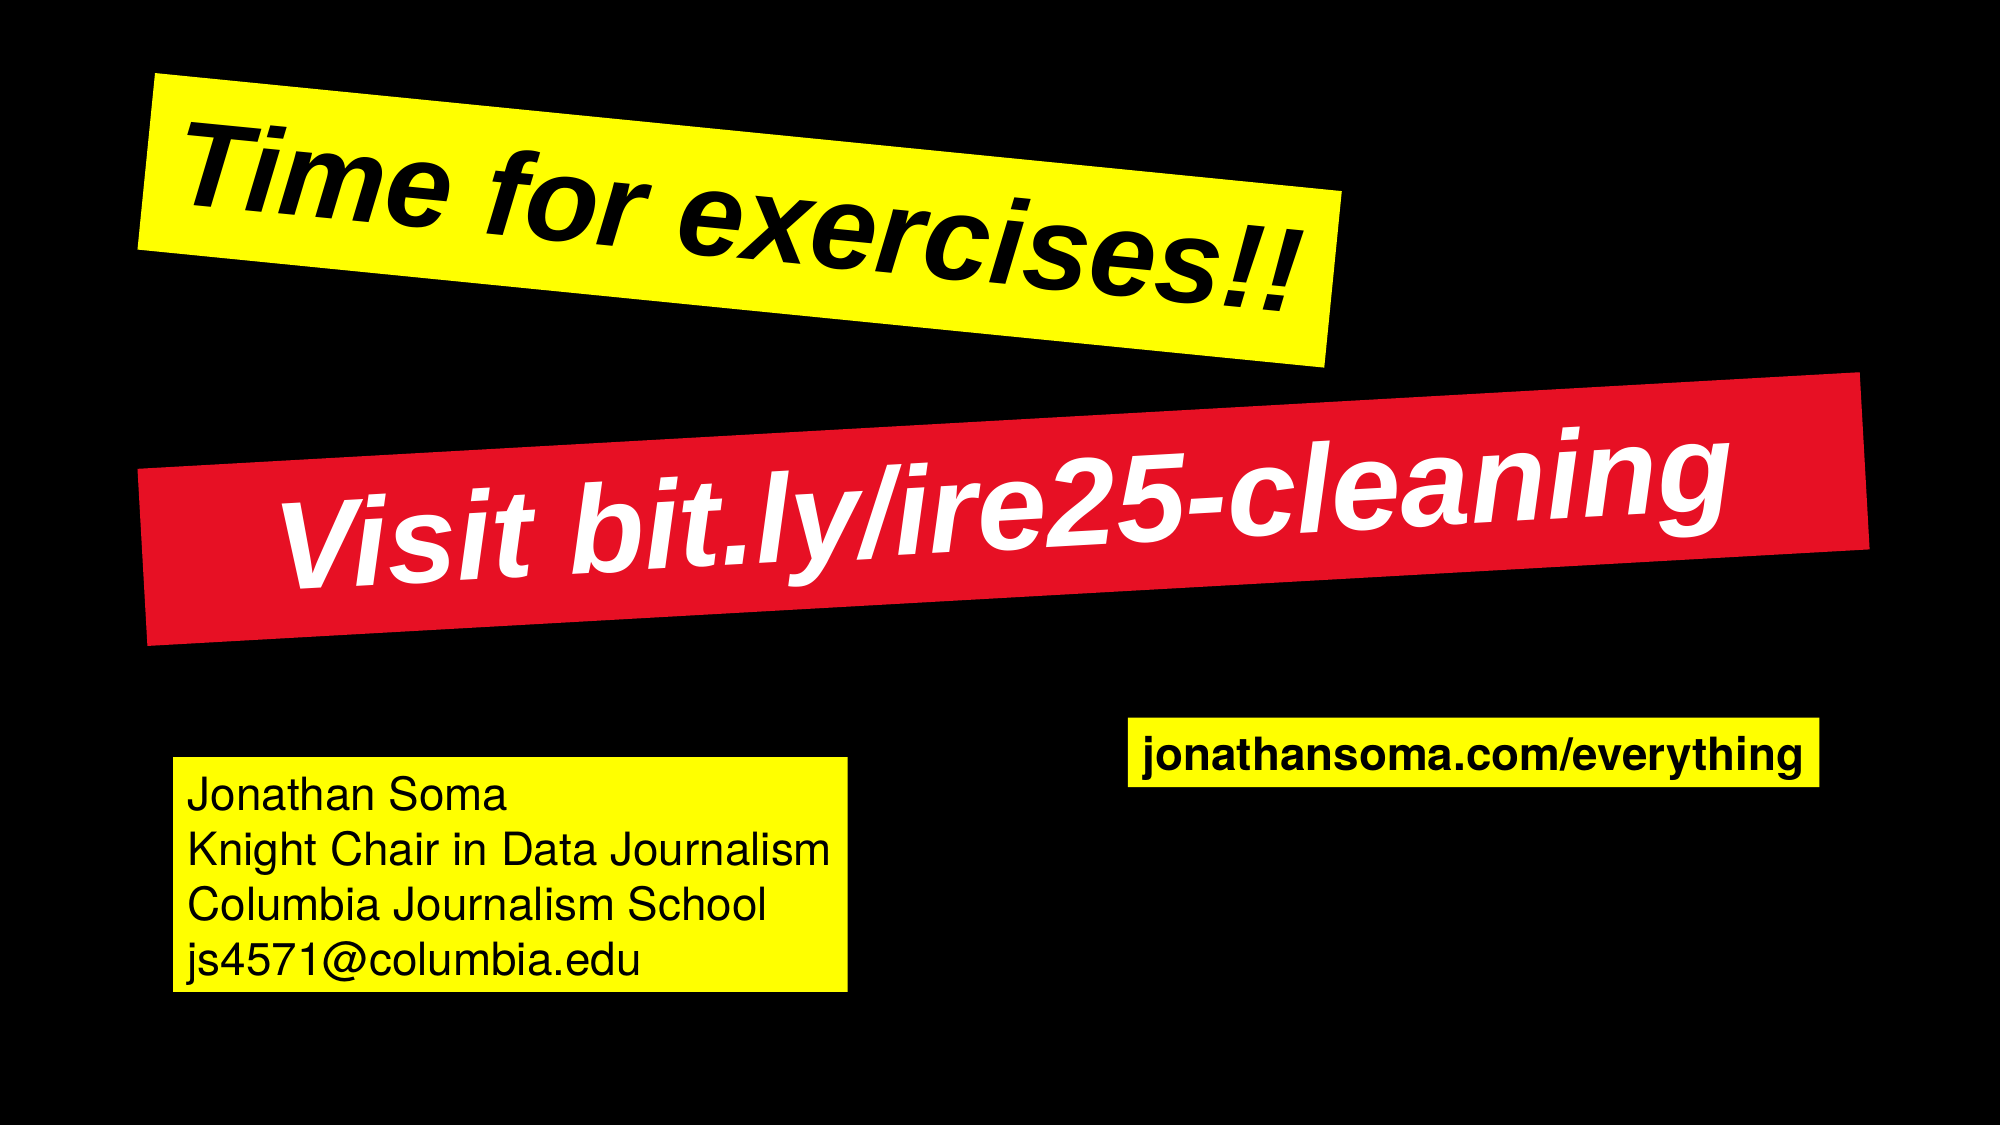

Time for exercises!!
# Visit bit.ly/ire25-cleaning
jonathansoma.com/everything

Jonathan Soma
Knight Chair in Data Journalism
Columbia Journalism School
js4571@columbia.edu